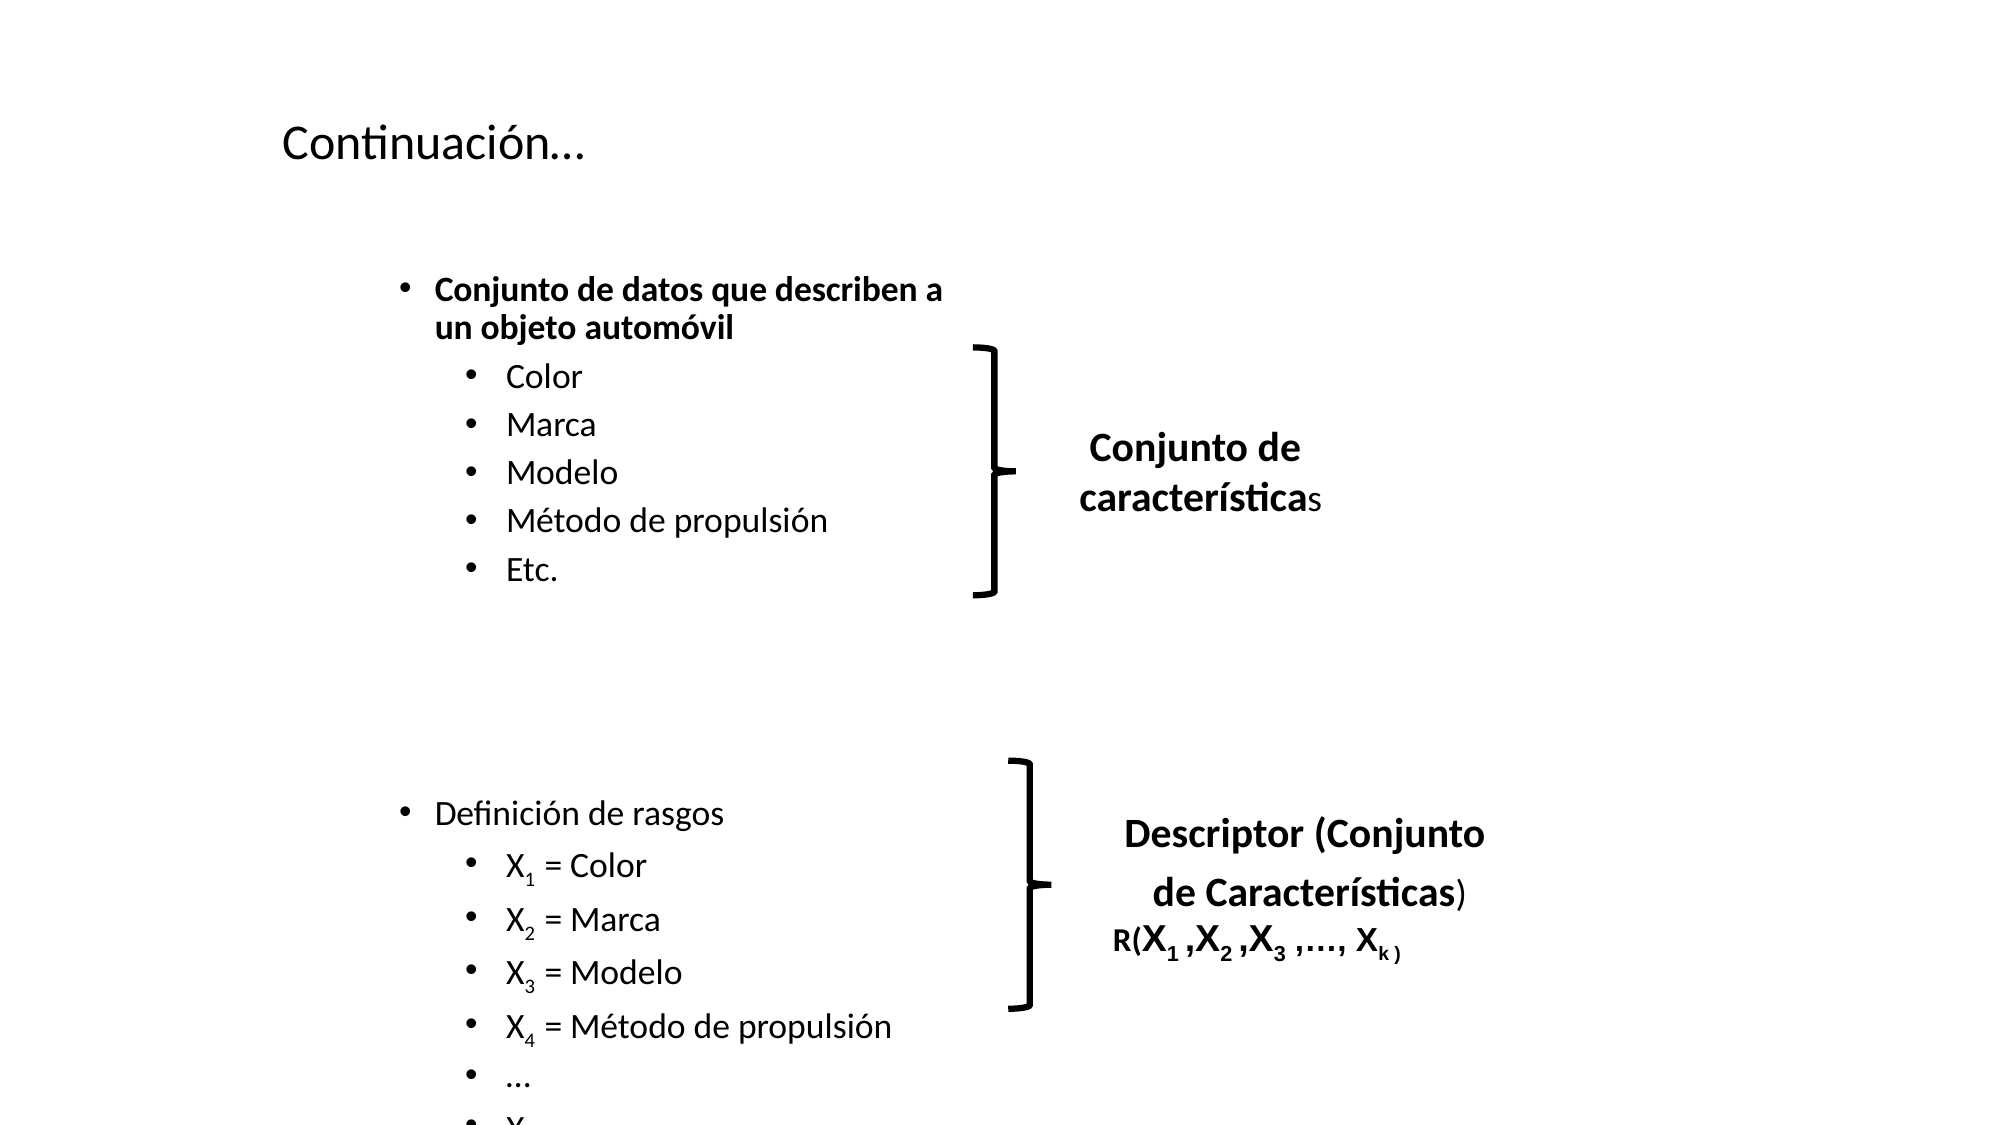

# Continuación…
Conjunto de datos que describen a un objeto automóvil
Color
Marca
Modelo
Método de propulsión
Etc.

Definición de rasgos
X1  = Color
X2  = Marca
X3  = Modelo
X4  = Método de propulsión
…
Xk

       Conjunto de características

Descriptor (Conjunto
de Características)
R(X1 ,X2 ,X3 ,…, Xk )